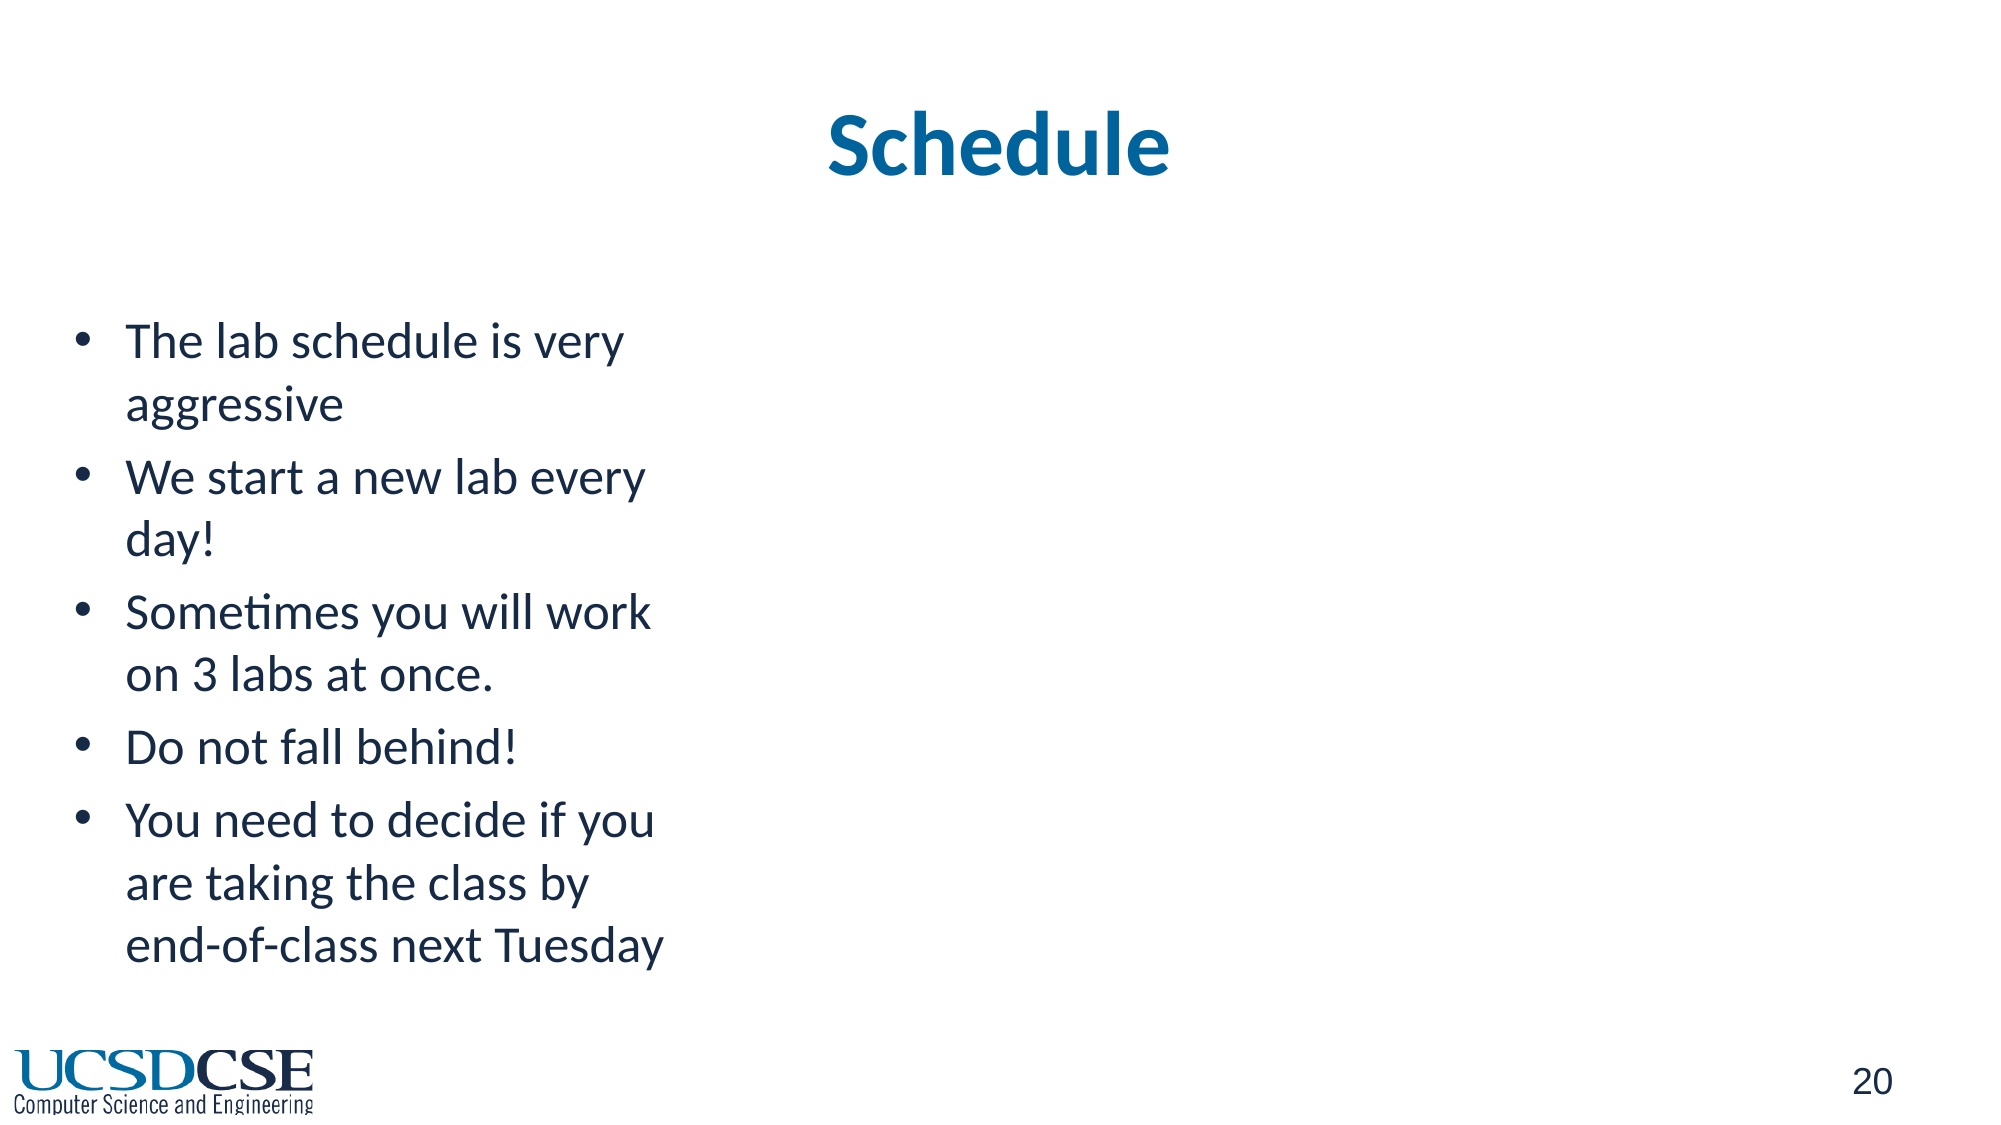

# Schedule
The lab schedule is very aggressive
We start a new lab every day!
Sometimes you will work on 3 labs at once.
Do not fall behind!
You need to decide if you are taking the class by end-of-class next Tuesday